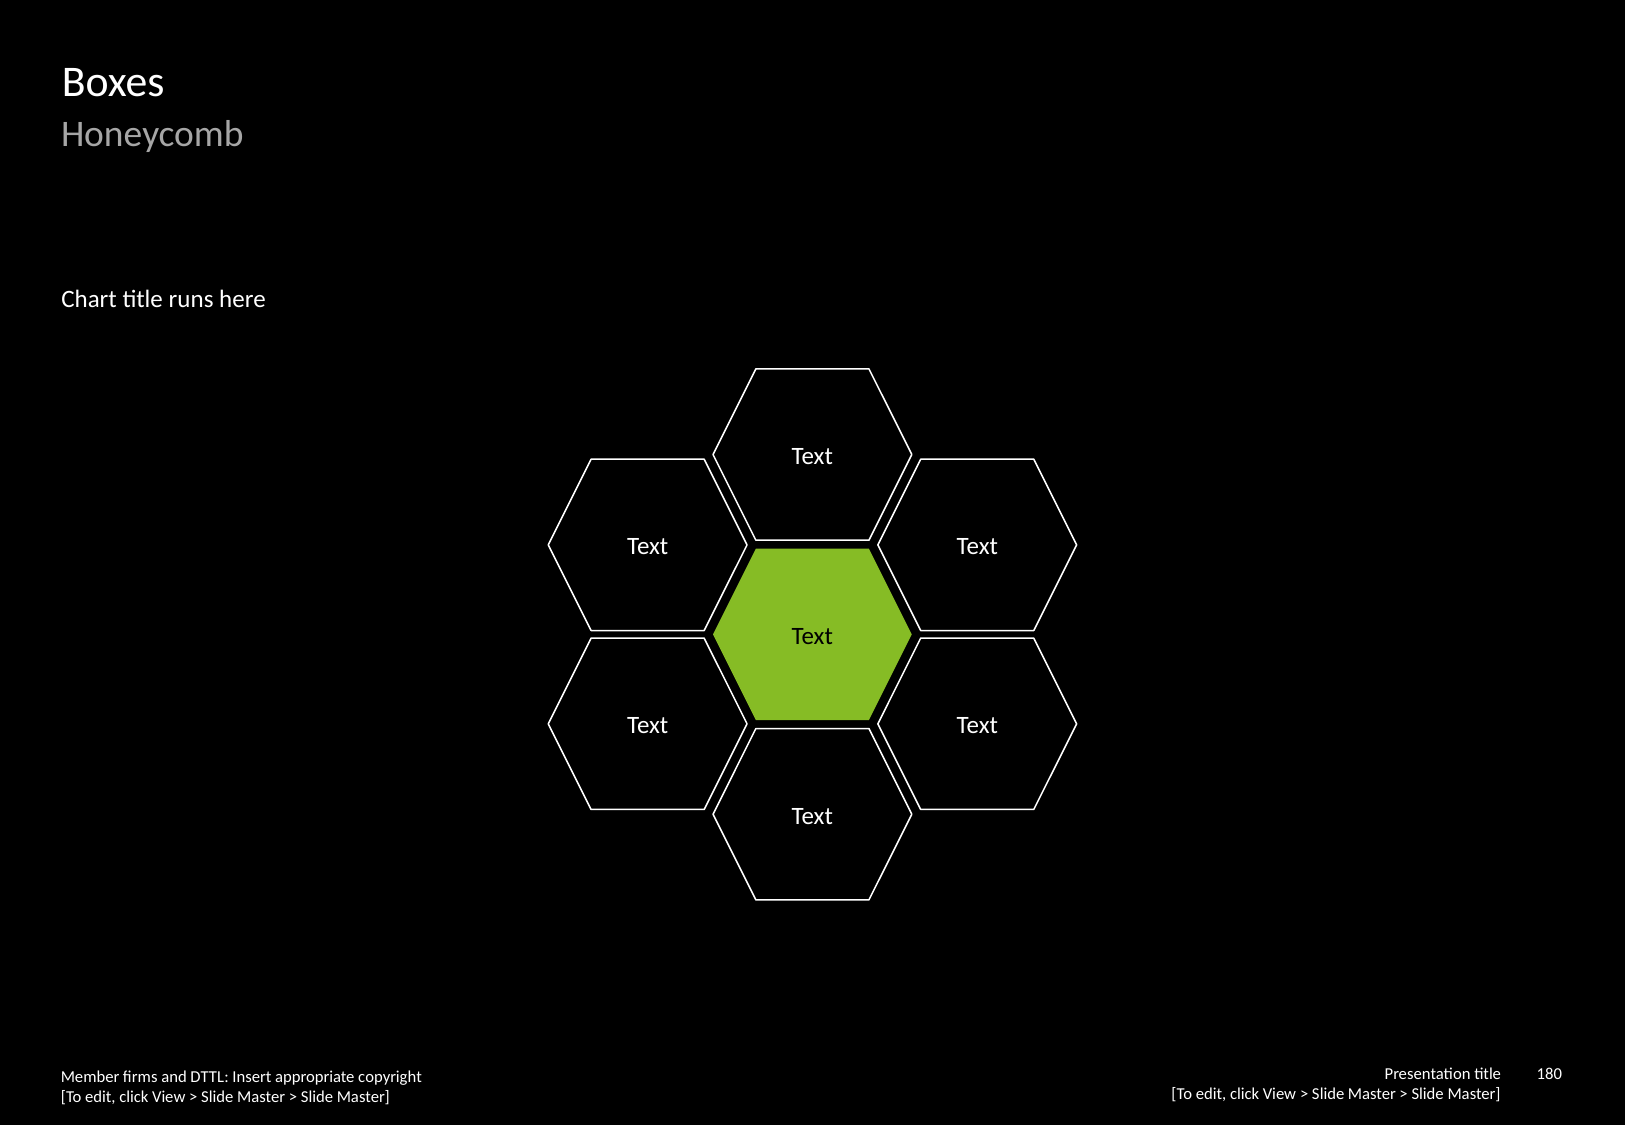

# Boxes
Honeycomb
Chart title runs here

Text
Text
Text
Text
Text
Text
Text